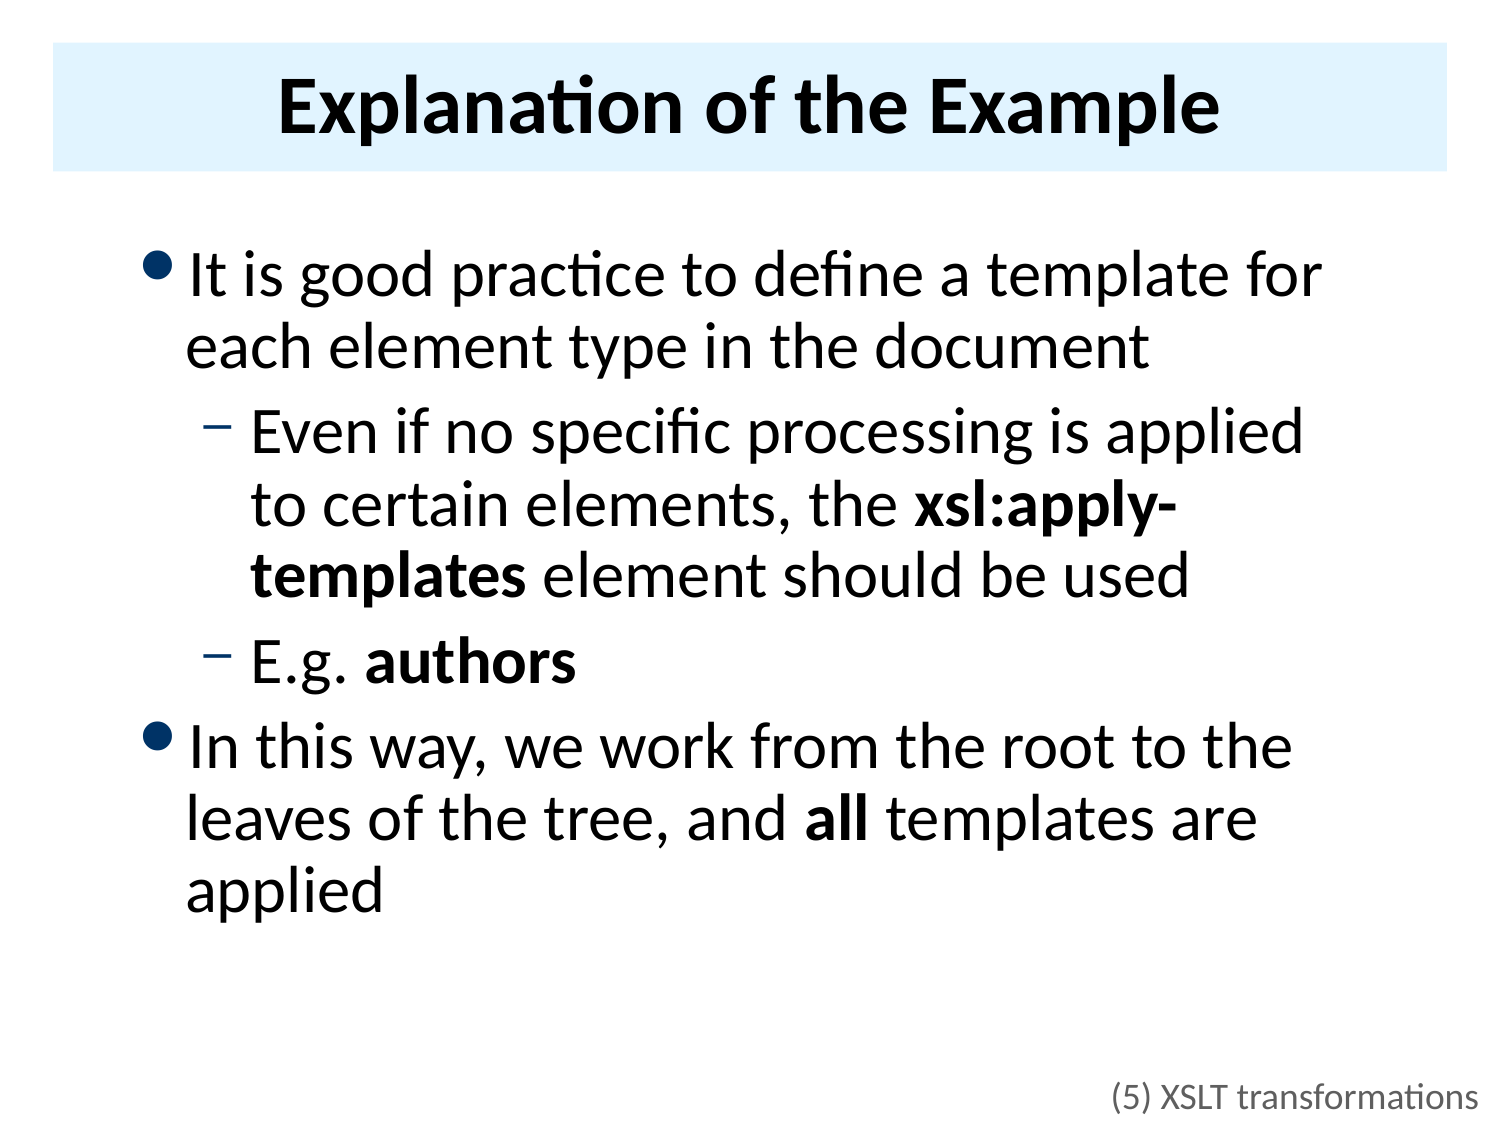

# Explanation of the Example
It is good practice to define a template for each element type in the document
Even if no specific processing is applied to certain elements, the xsl:apply-templates element should be used
E.g. authors
In this way, we work from the root to the leaves of the tree, and all templates are applied
(5) XSLT transformations